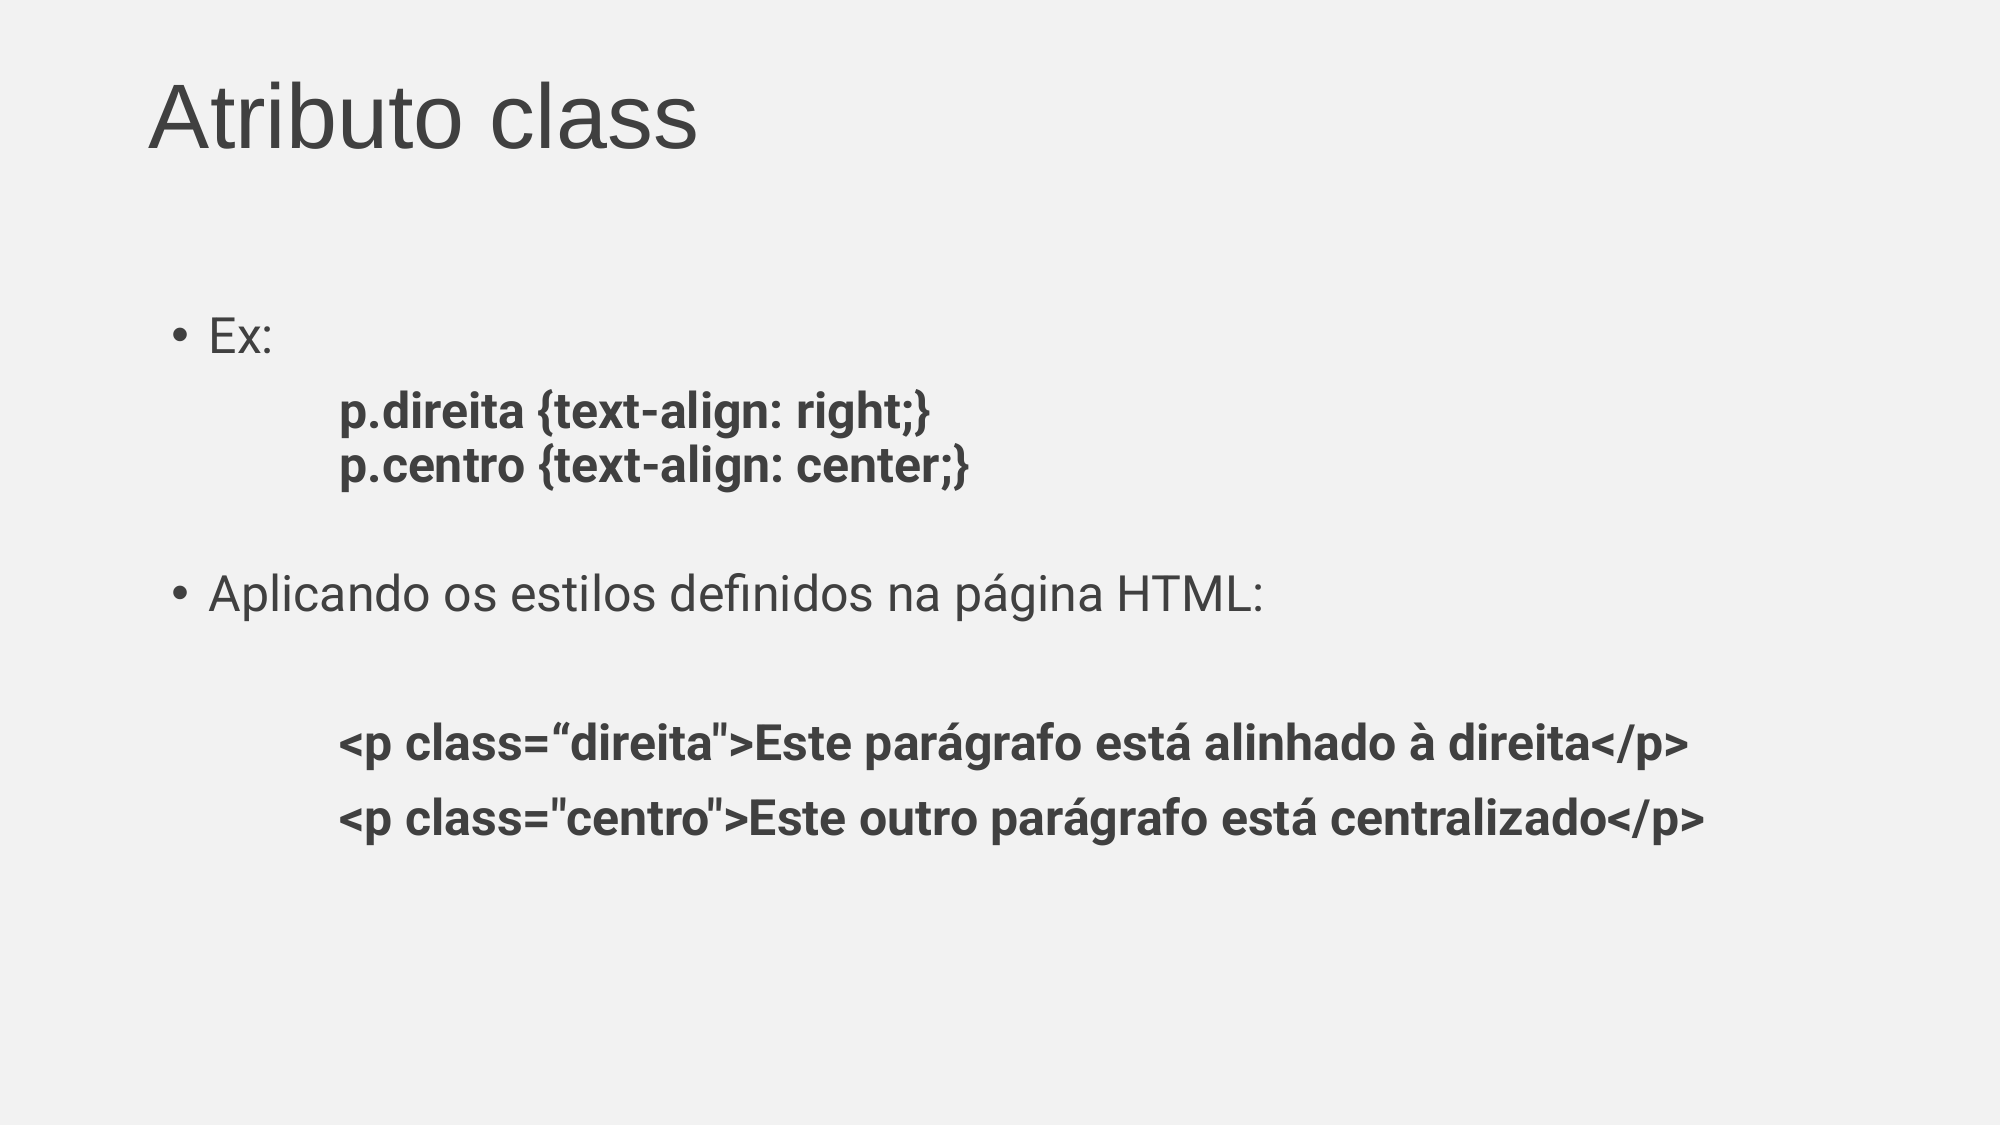

# Atributo class
Ex:
	p.direita {text-align: right;}
	p.centro {text-align: center;}
Aplicando os estilos definidos na página HTML:

	<p class=“direita">Este parágrafo está alinhado à direita</p>
	<p class="centro">Este outro parágrafo está centralizado</p>